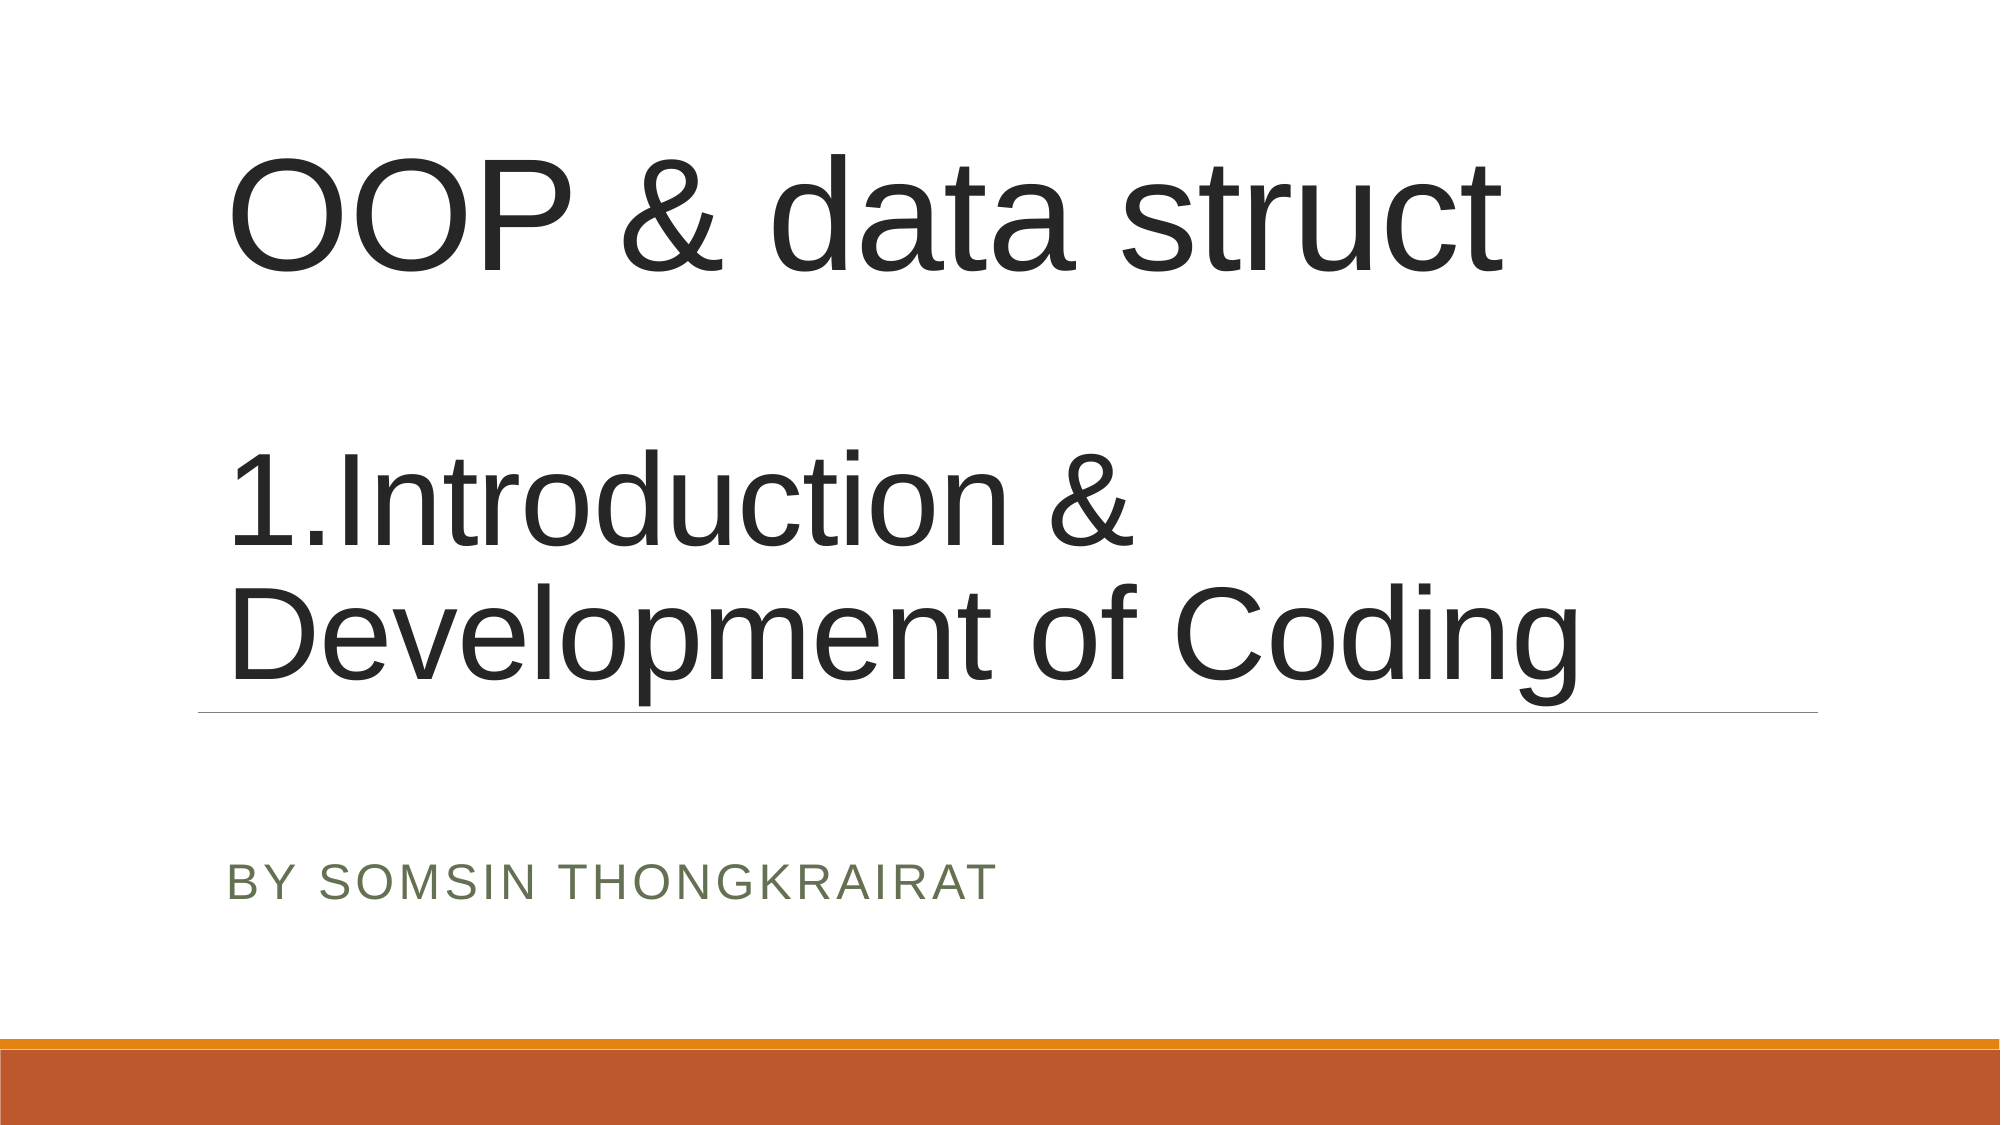

# OOP & data struct 1.Introduction & Development of Coding
By Somsin Thongkrairat